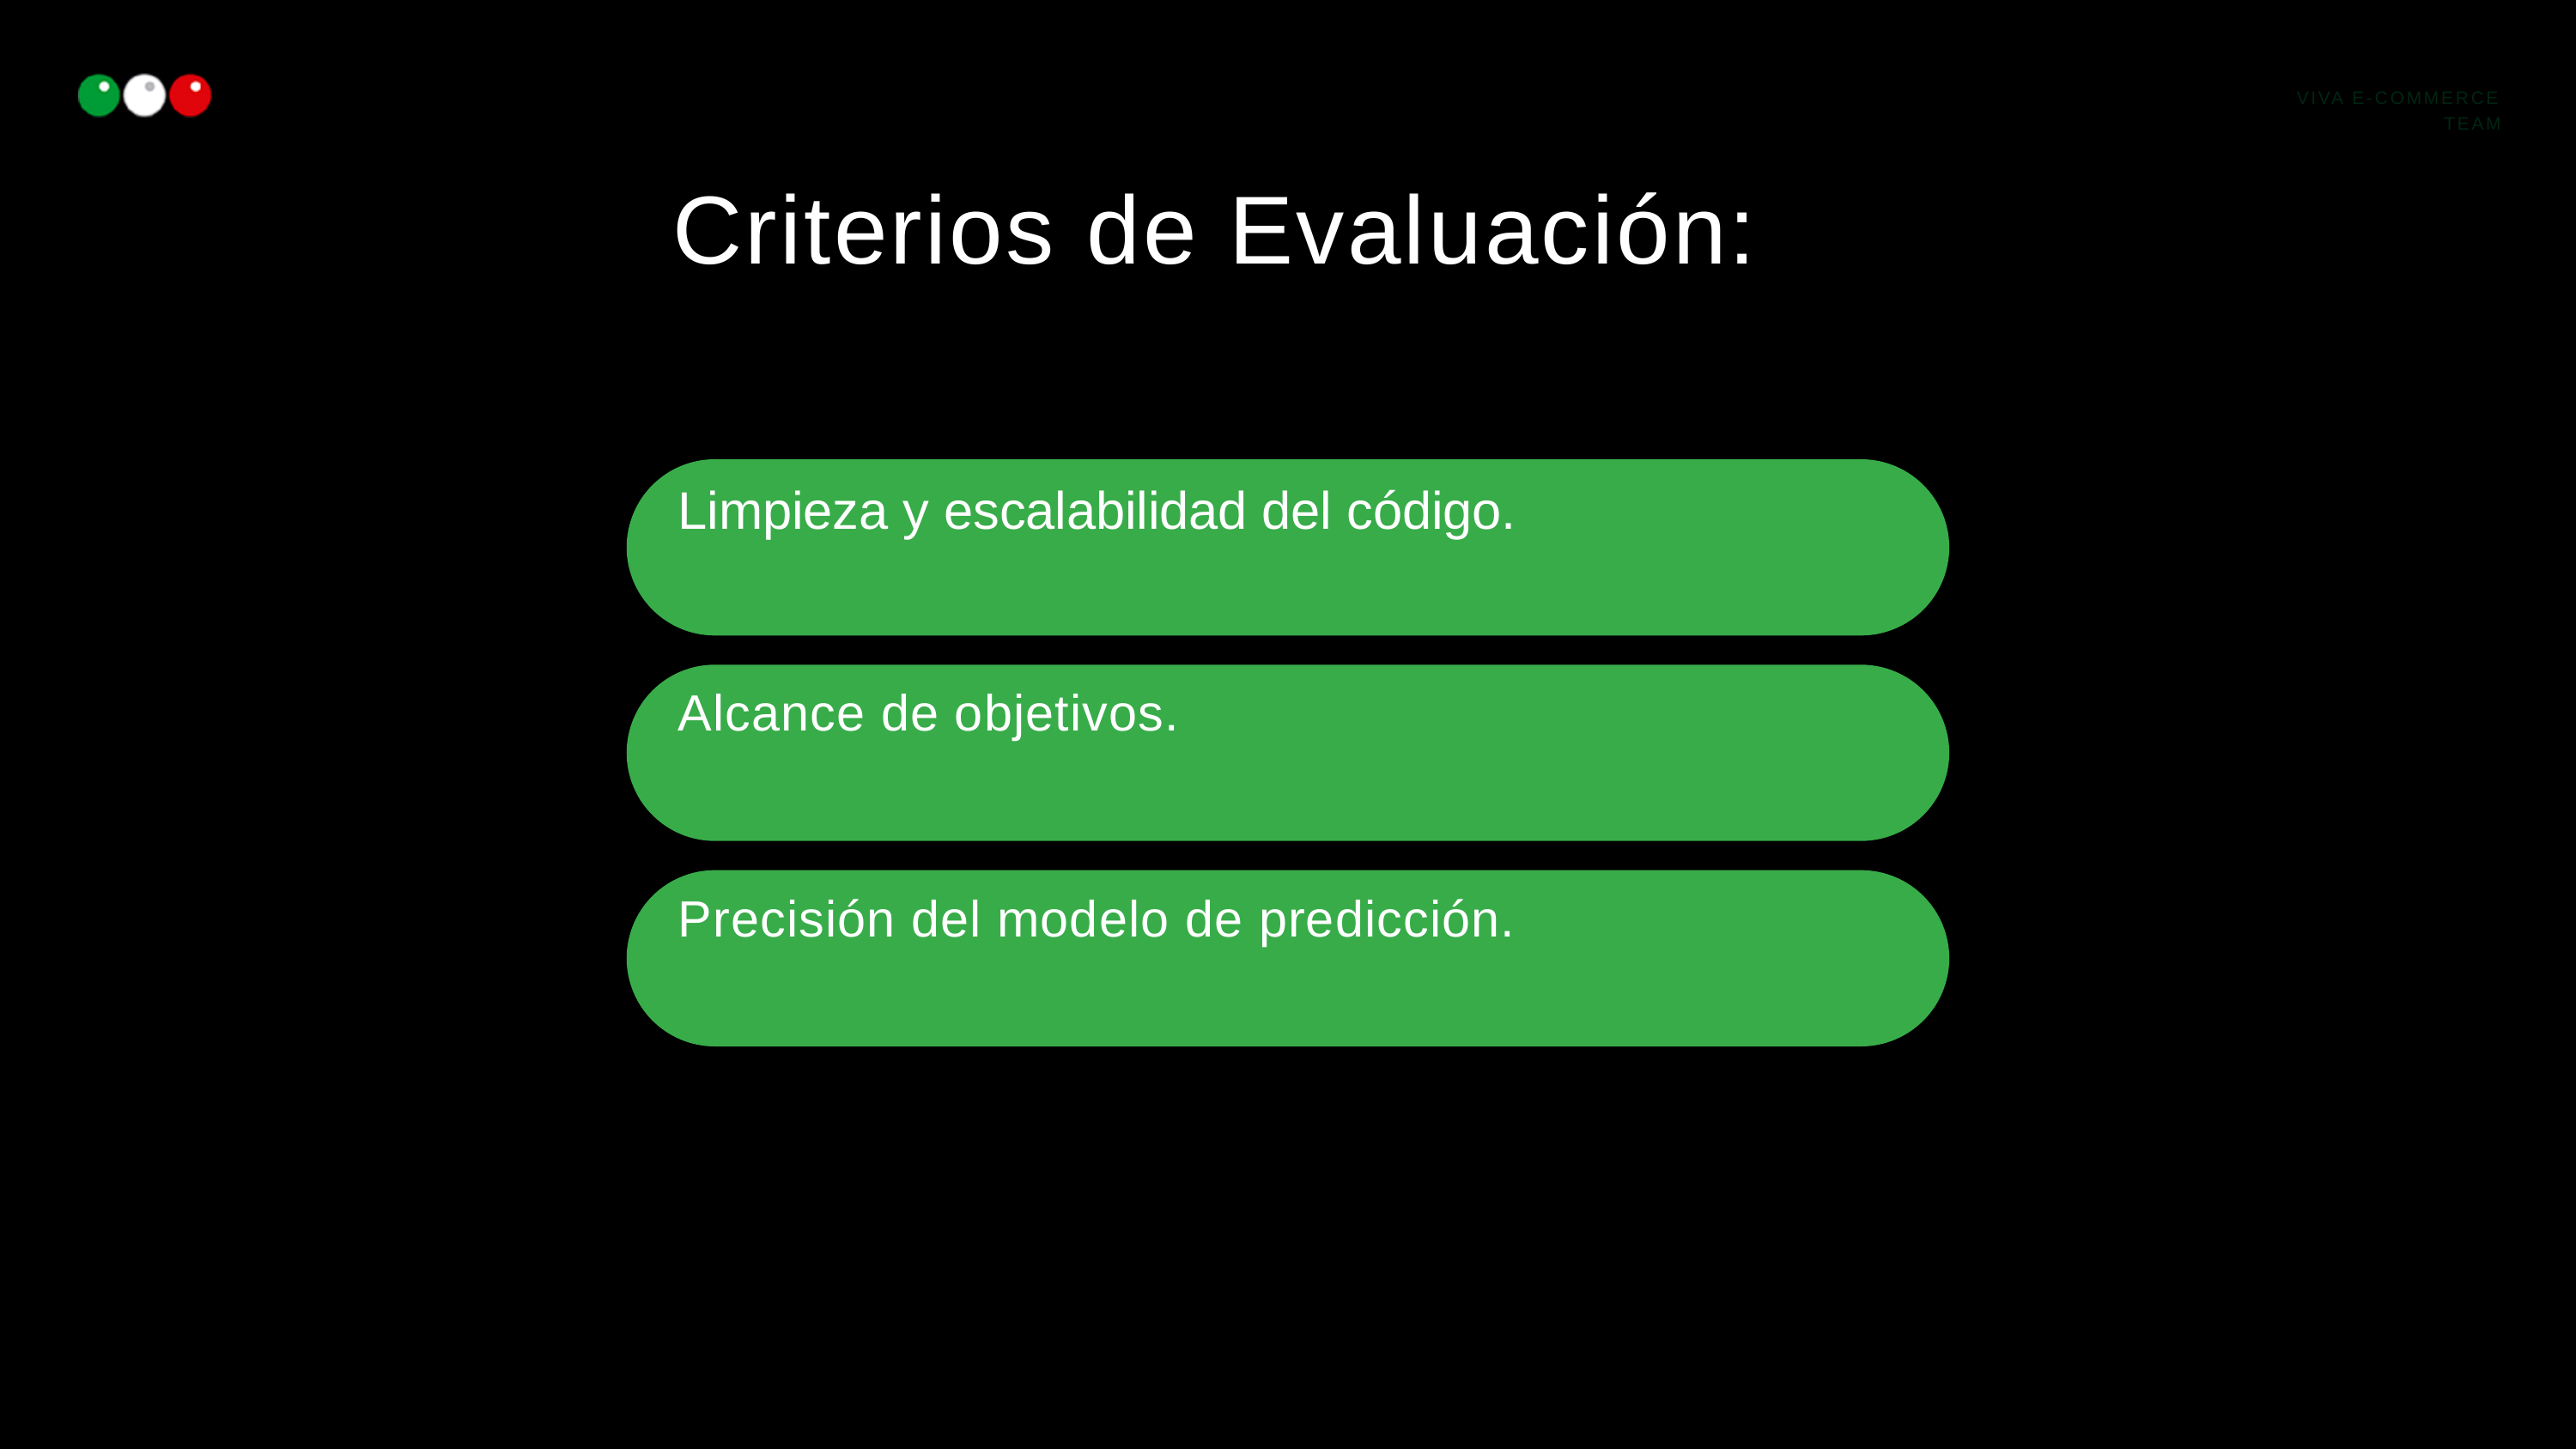

VIVA E-COMMERCE TEAM
Criterios de Evaluación:

Limpieza y escalabilidad del código.

Alcance de objetivos.

Precisión del modelo de predicción.